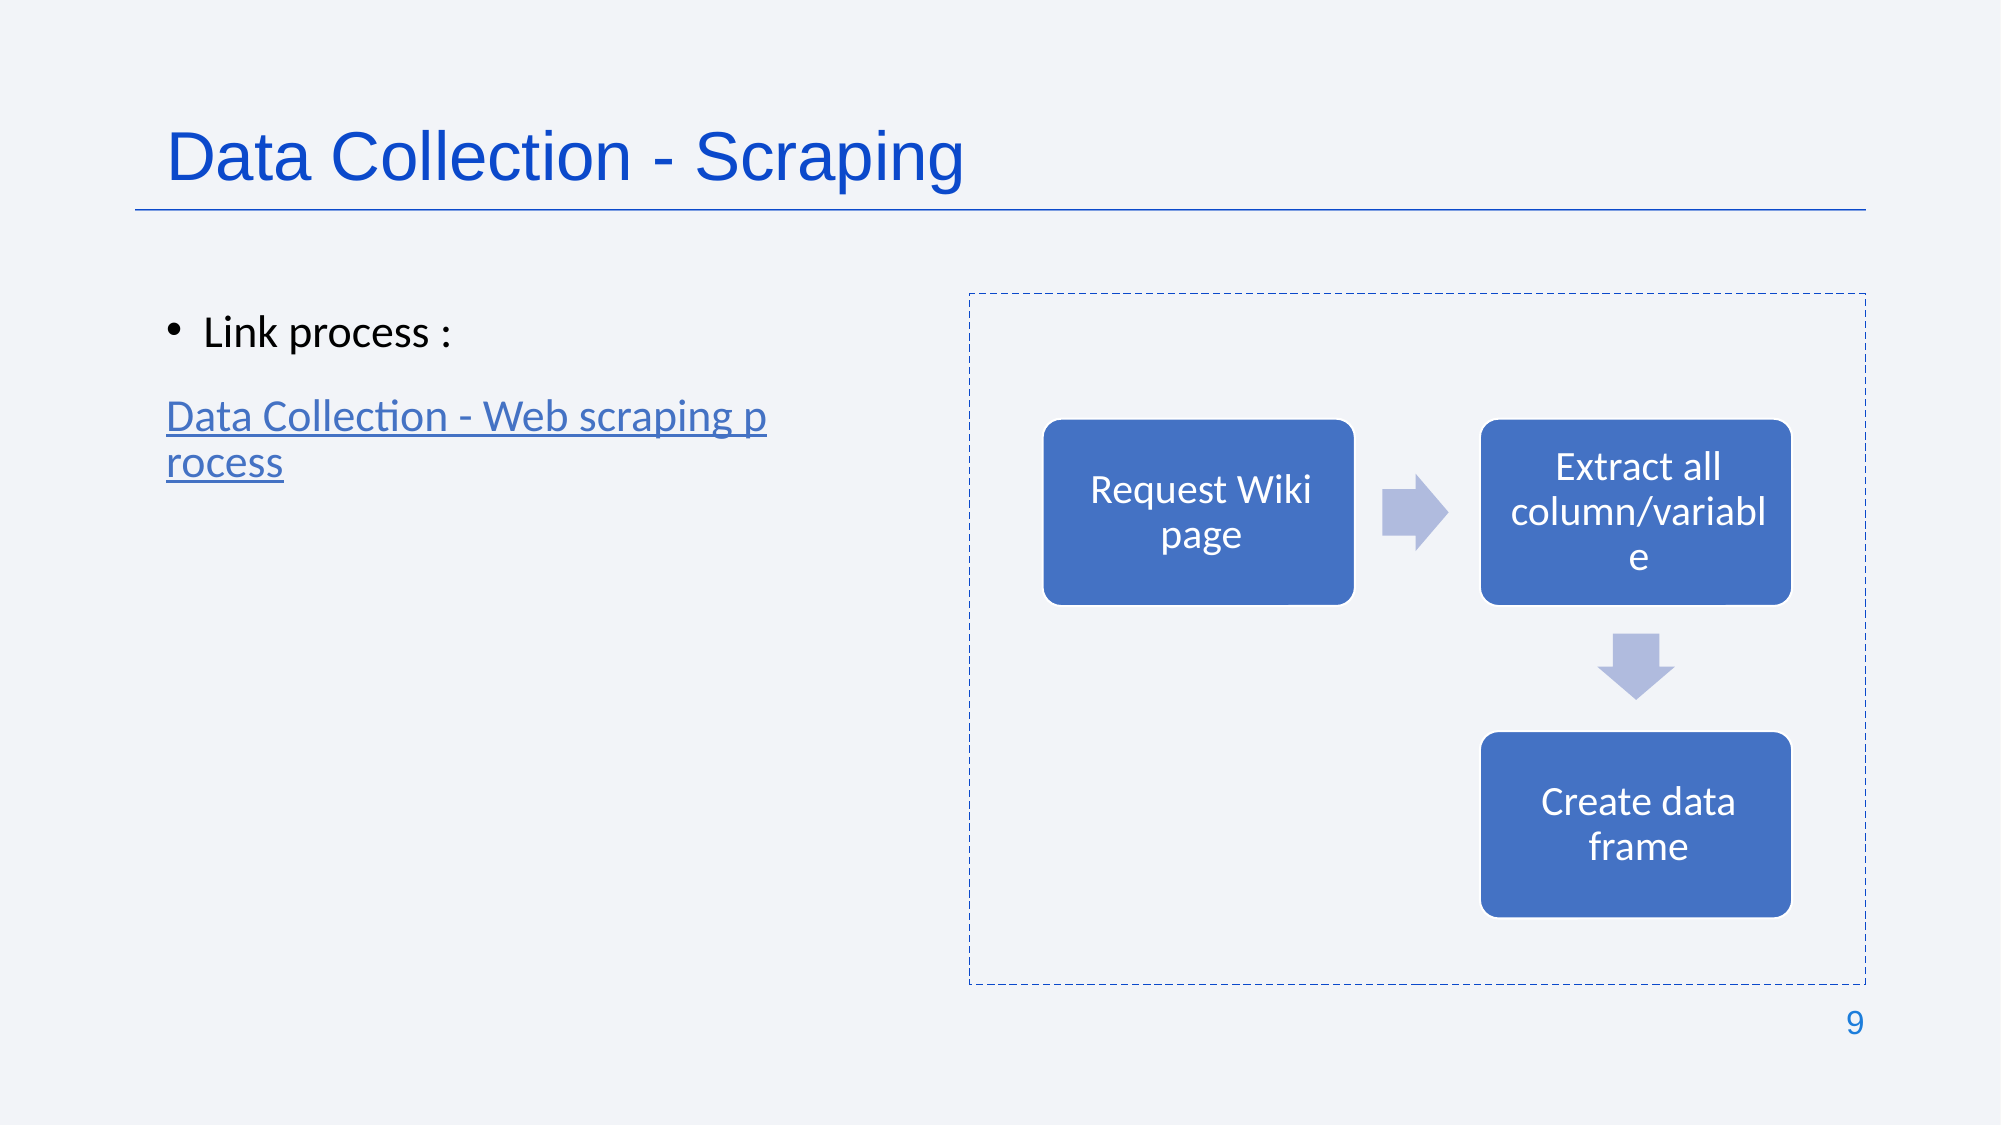

Data Collection - Scraping
Link process :
Data Collection - Web scraping process

Request Wiki page

Extract all column/variable

Create data frame
9